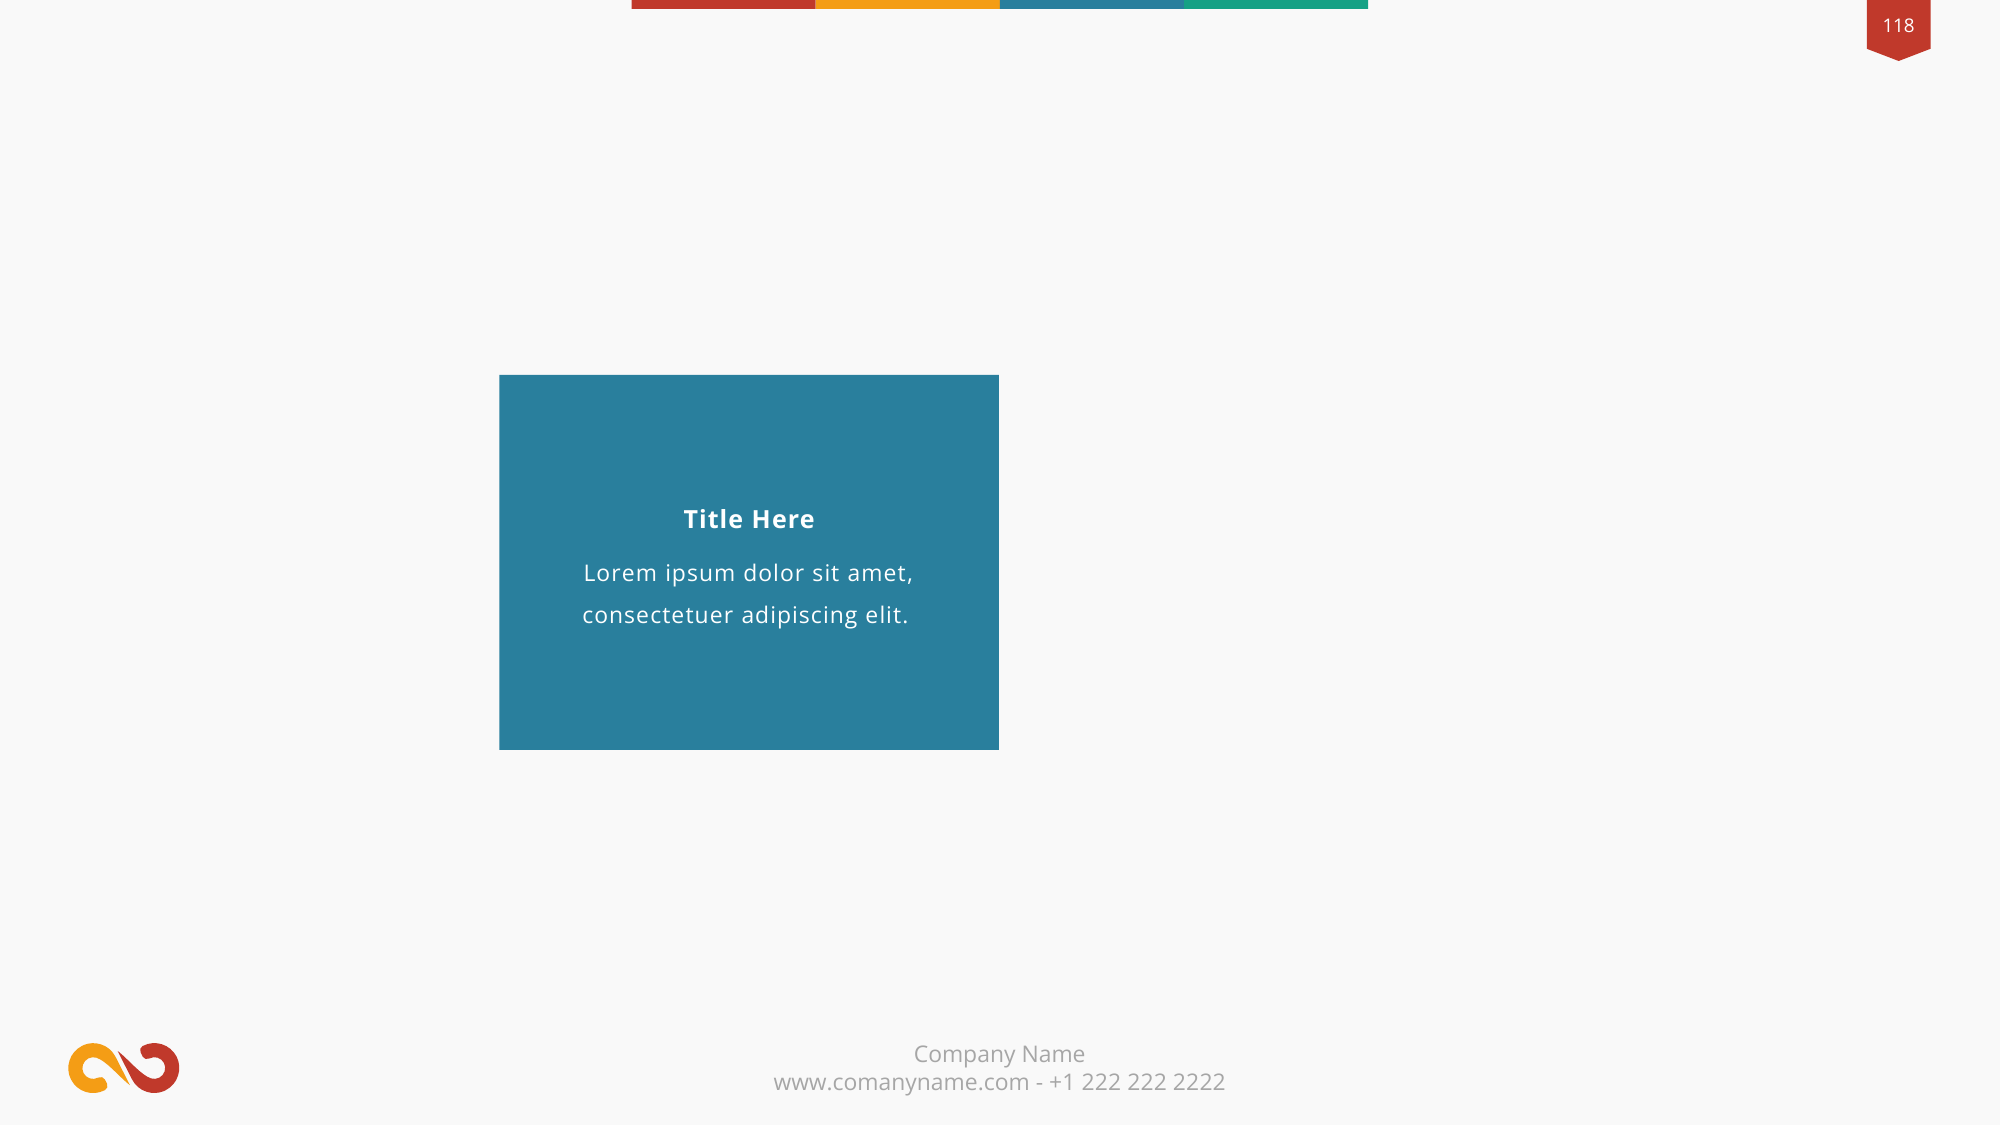

Title Here
Lorem ipsum dolor sit amet, consectetuer adipiscing elit.